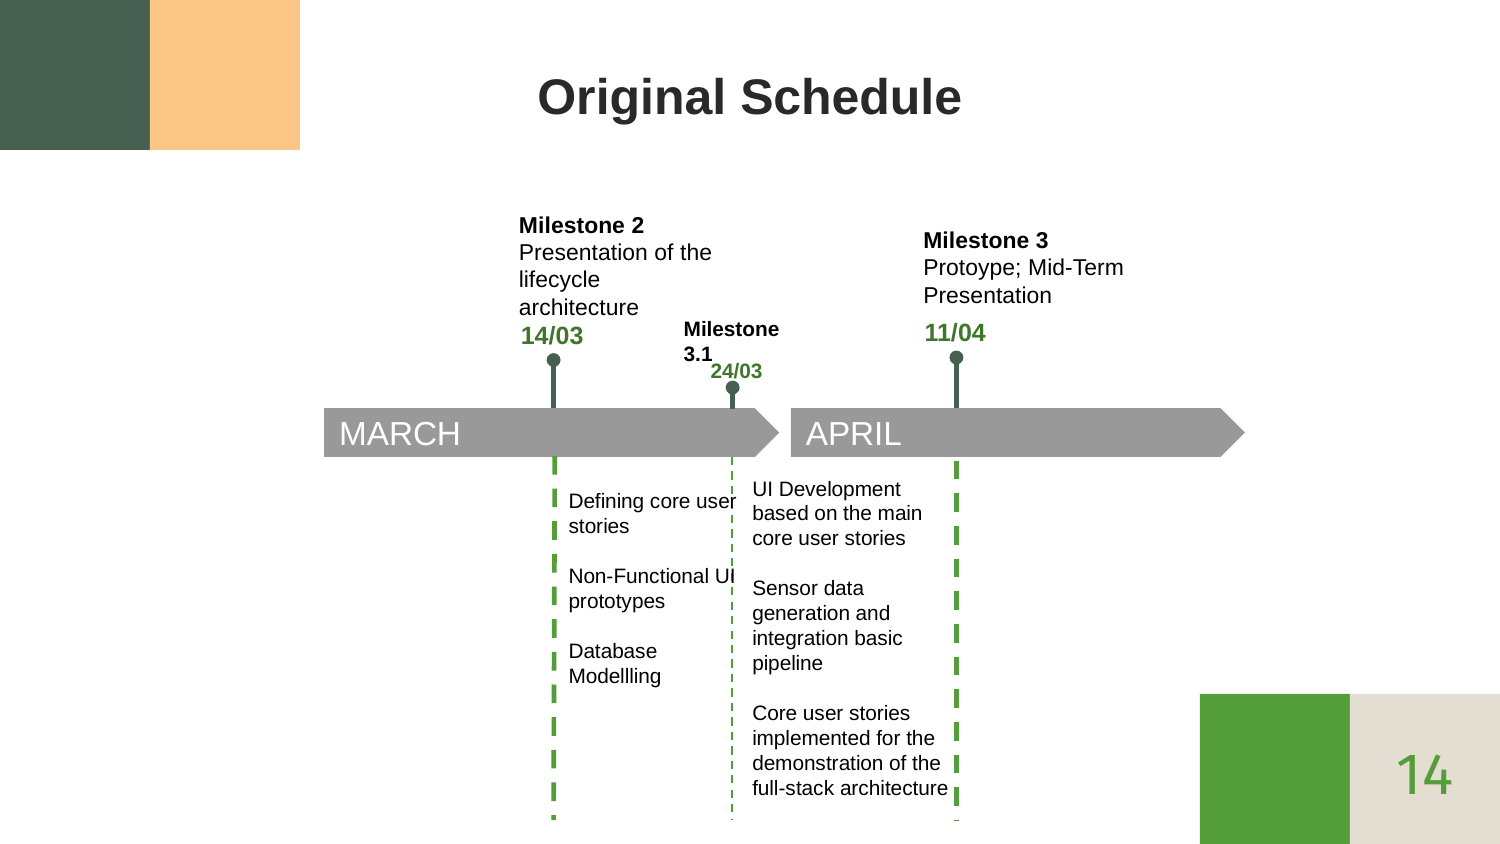

# Original Schedule

Milestone 3
Protoype; Mid-Term Presentation

Milestone 2
Presentation of the lifecycle architecture

Milestone 3.1

11/04

14/03

24/03

MARCH
APRIL
Defining core user stories

Non-Functional UI prototypes

Database
Modellling

UI Development based on the main core user stories

Sensor data generation and integration basic pipeline

Core user stories implemented for the demonstration of the full-stack architecture

14